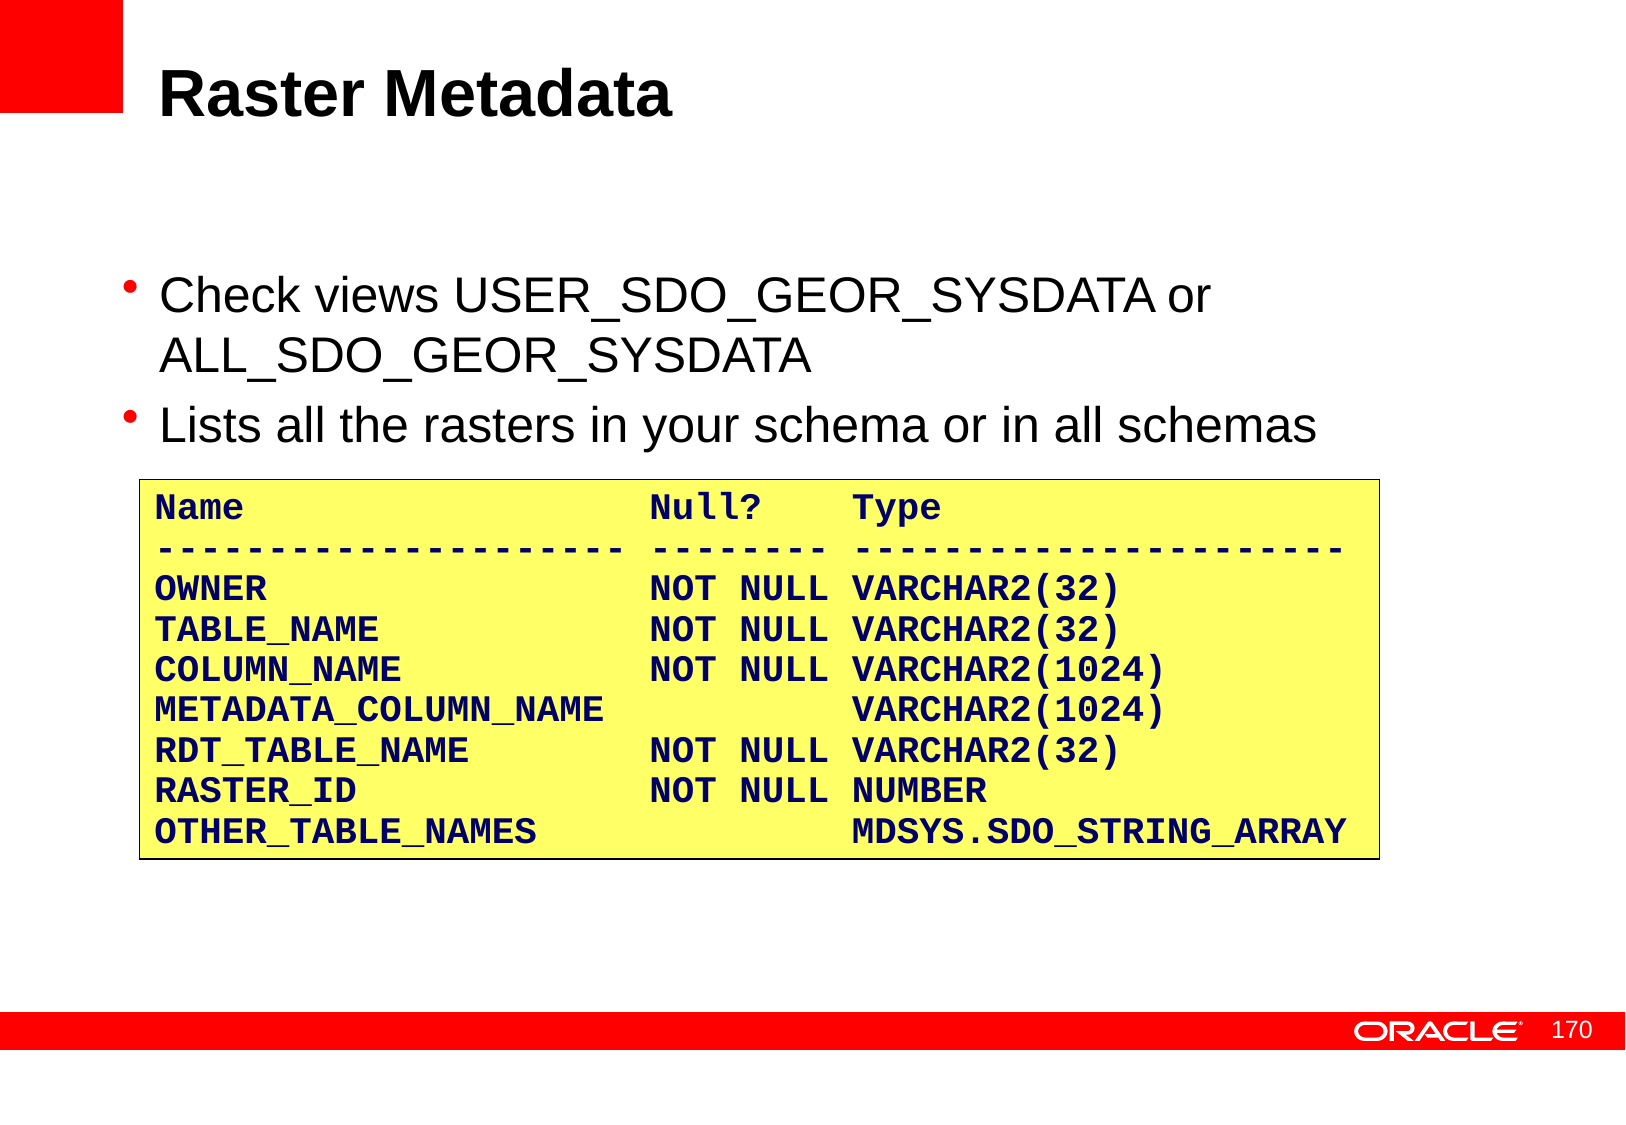

# Raster Metadata
Check views USER_SDO_GEOR_SYSDATA or ALL_SDO_GEOR_SYSDATA
Lists all the rasters in your schema or in all schemas
Name                  Null?    Type
--------------------- -------- ----------------------
OWNER                 NOT NULL VARCHAR2(32)
TABLE_NAME            NOT NULL VARCHAR2(32)
COLUMN_NAME           NOT NULL VARCHAR2(1024)
METADATA_COLUMN_NAME           VARCHAR2(1024)
RDT_TABLE_NAME        NOT NULL VARCHAR2(32)
RASTER_ID             NOT NULL NUMBER
OTHER_TABLE_NAMES              MDSYS.SDO_STRING_ARRAY